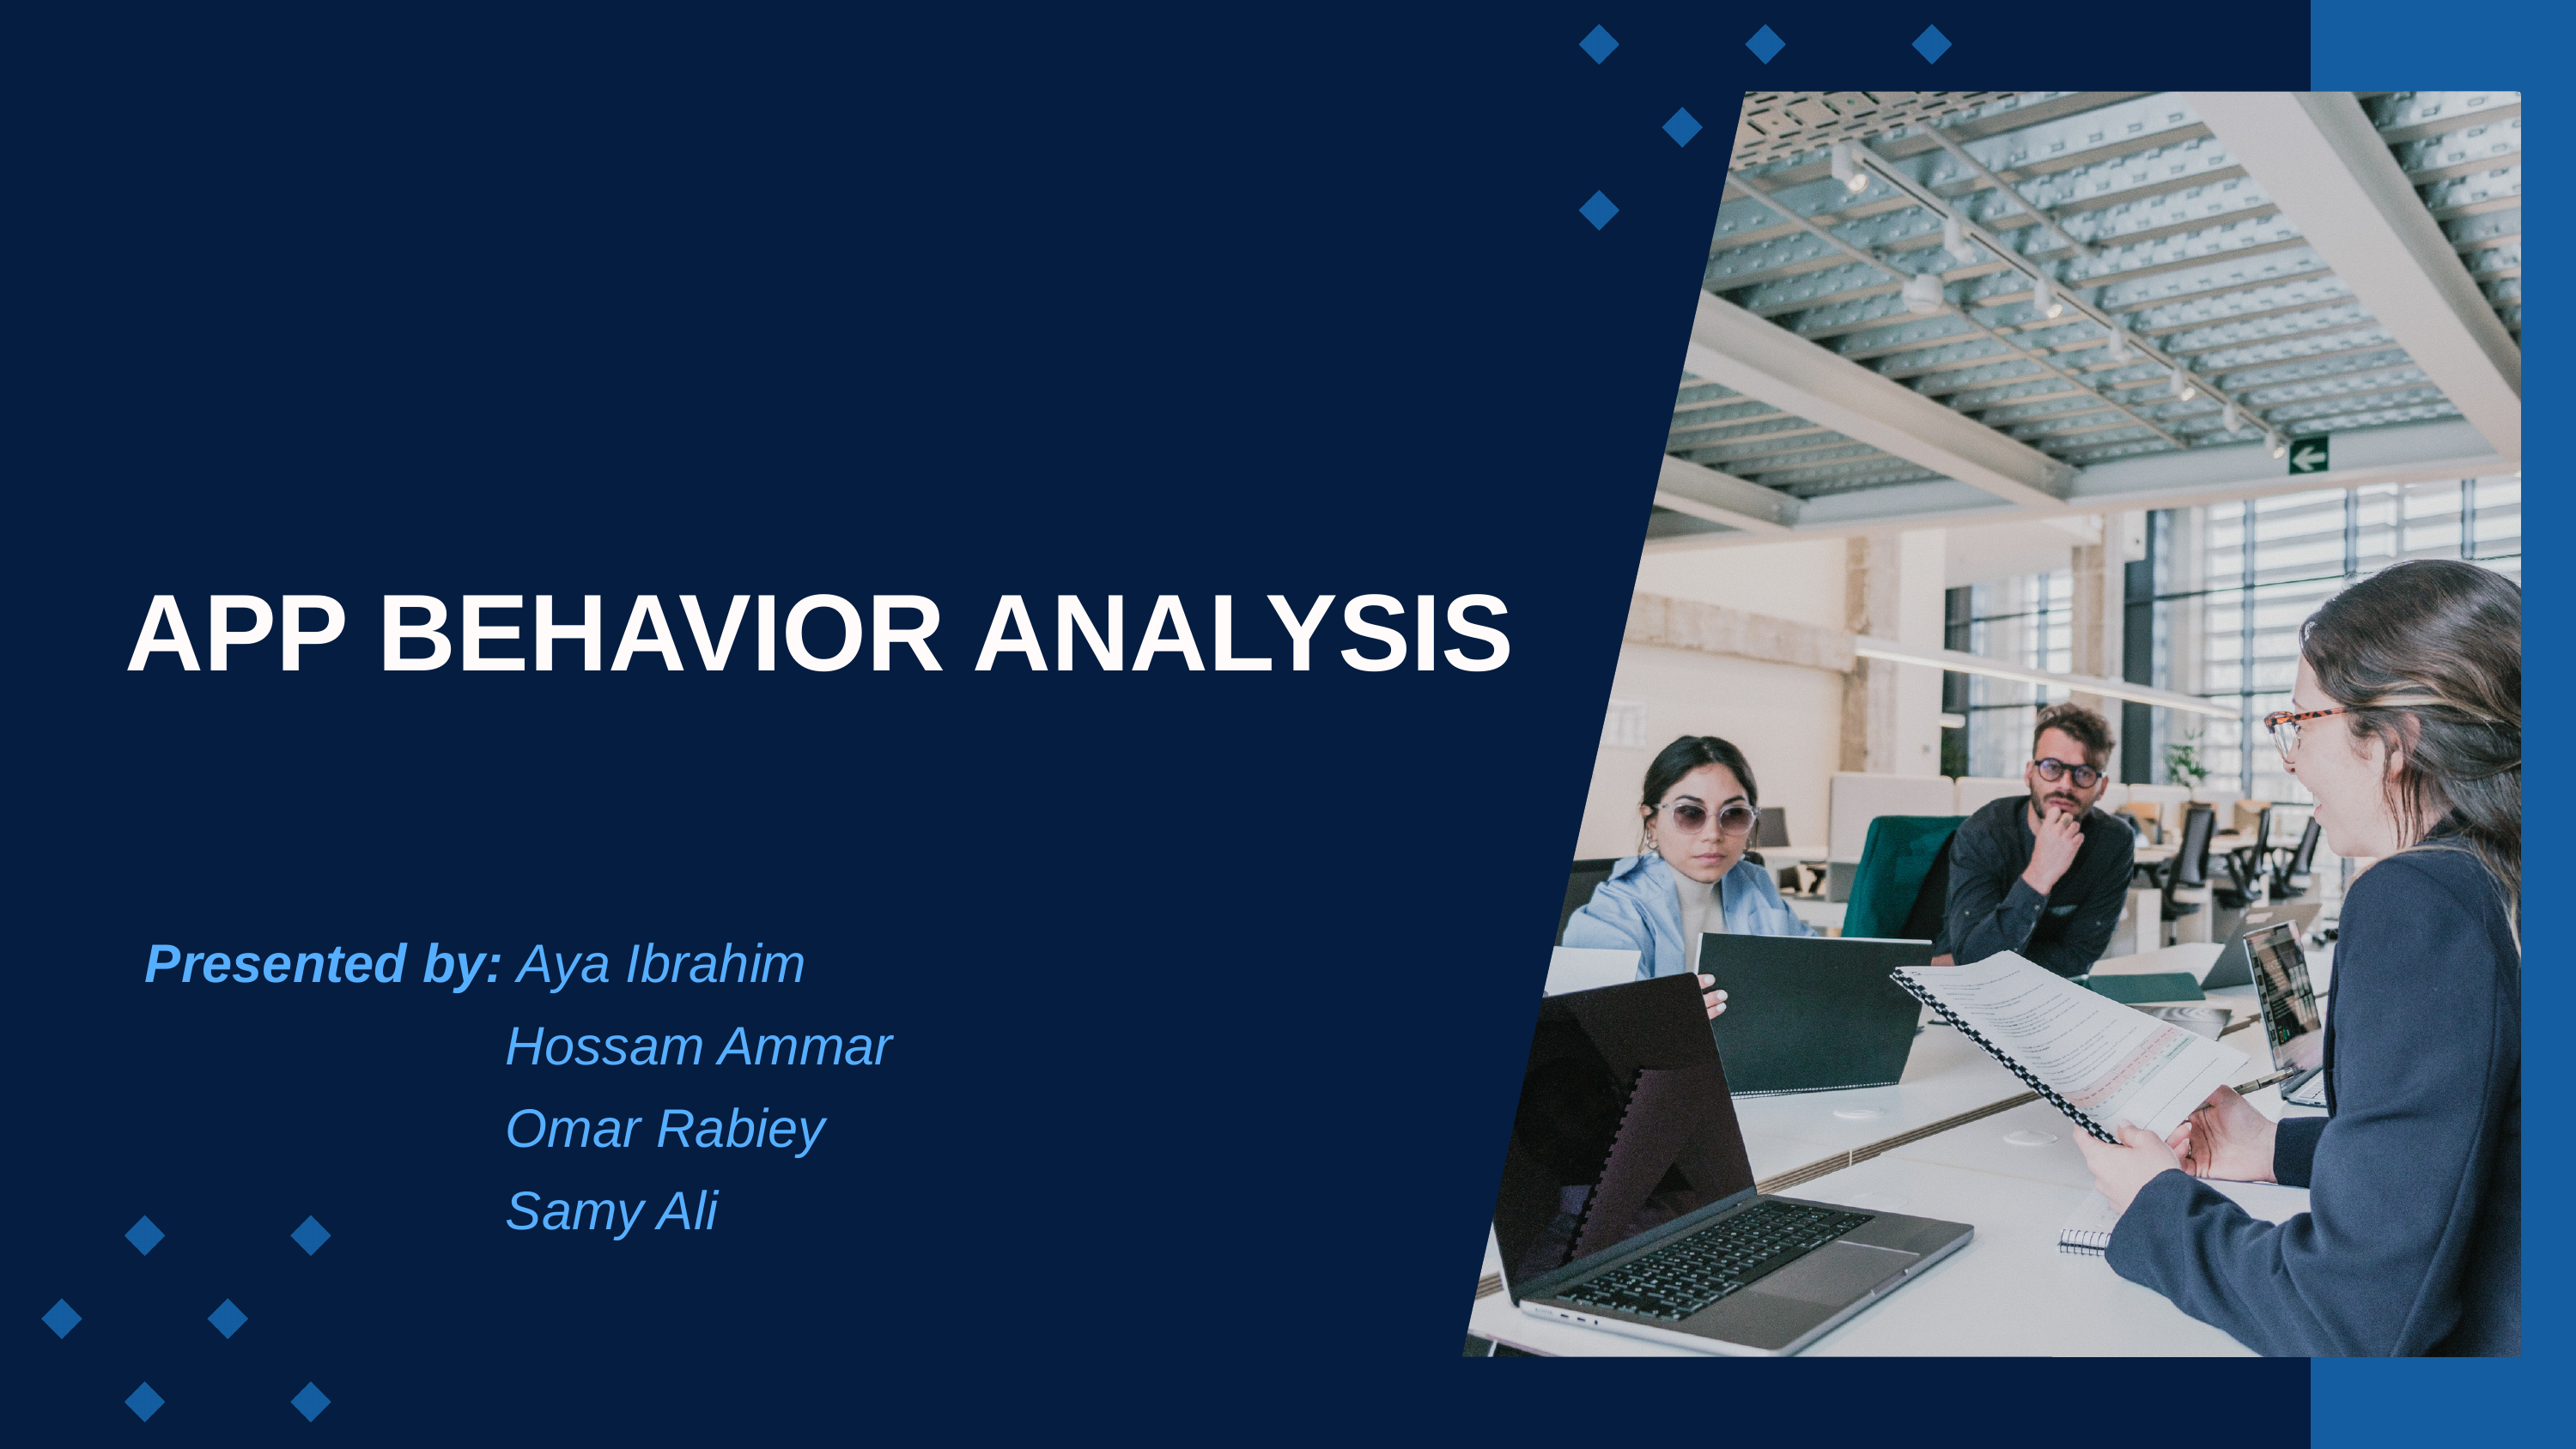

APP BEHAVIOR ANALYSIS

Presented by: Aya Ibrahim
                        Hossam Ammar
                        Omar Rabiey
                        Samy Ali